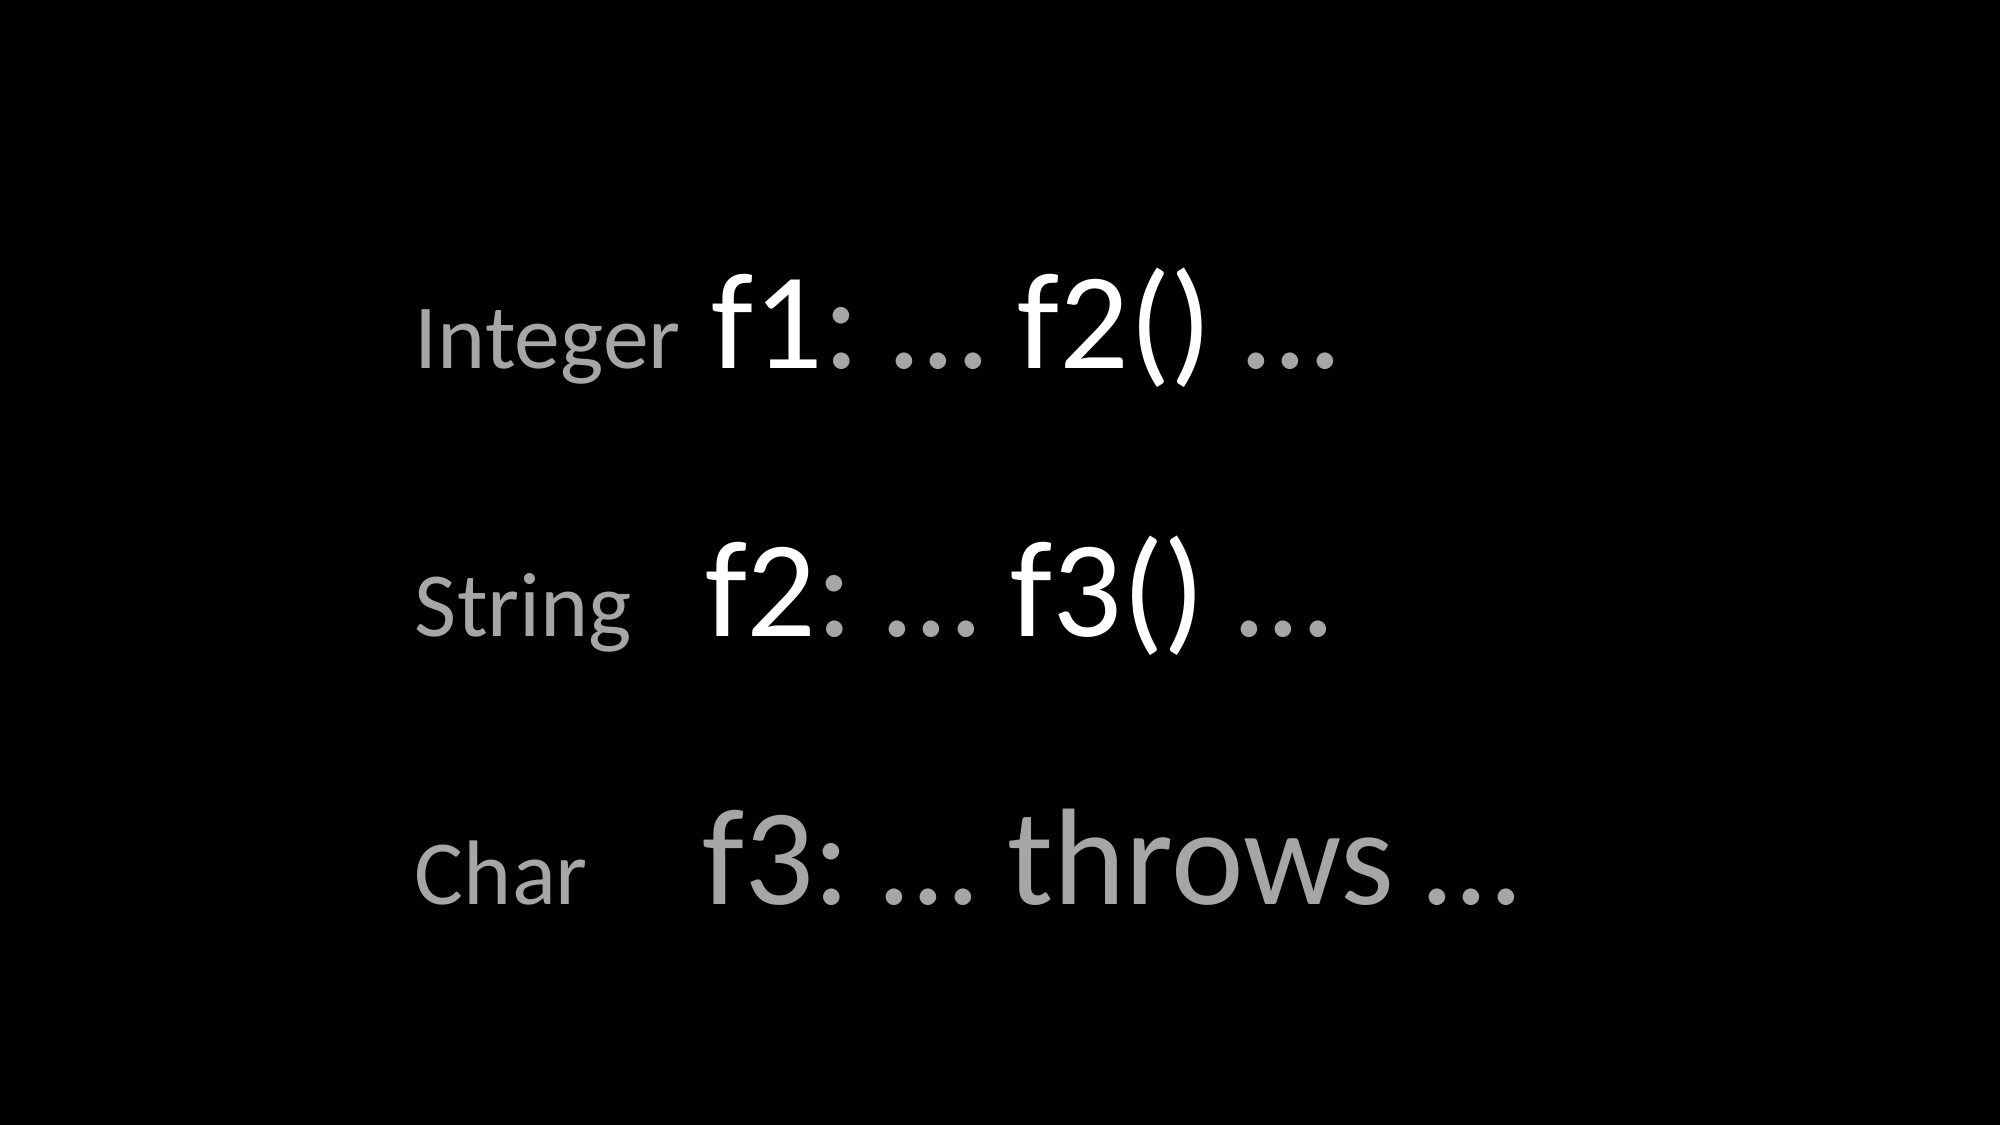

Integer f1: … f2() …
String   f2: … f3() …
Char     f3: … throws …